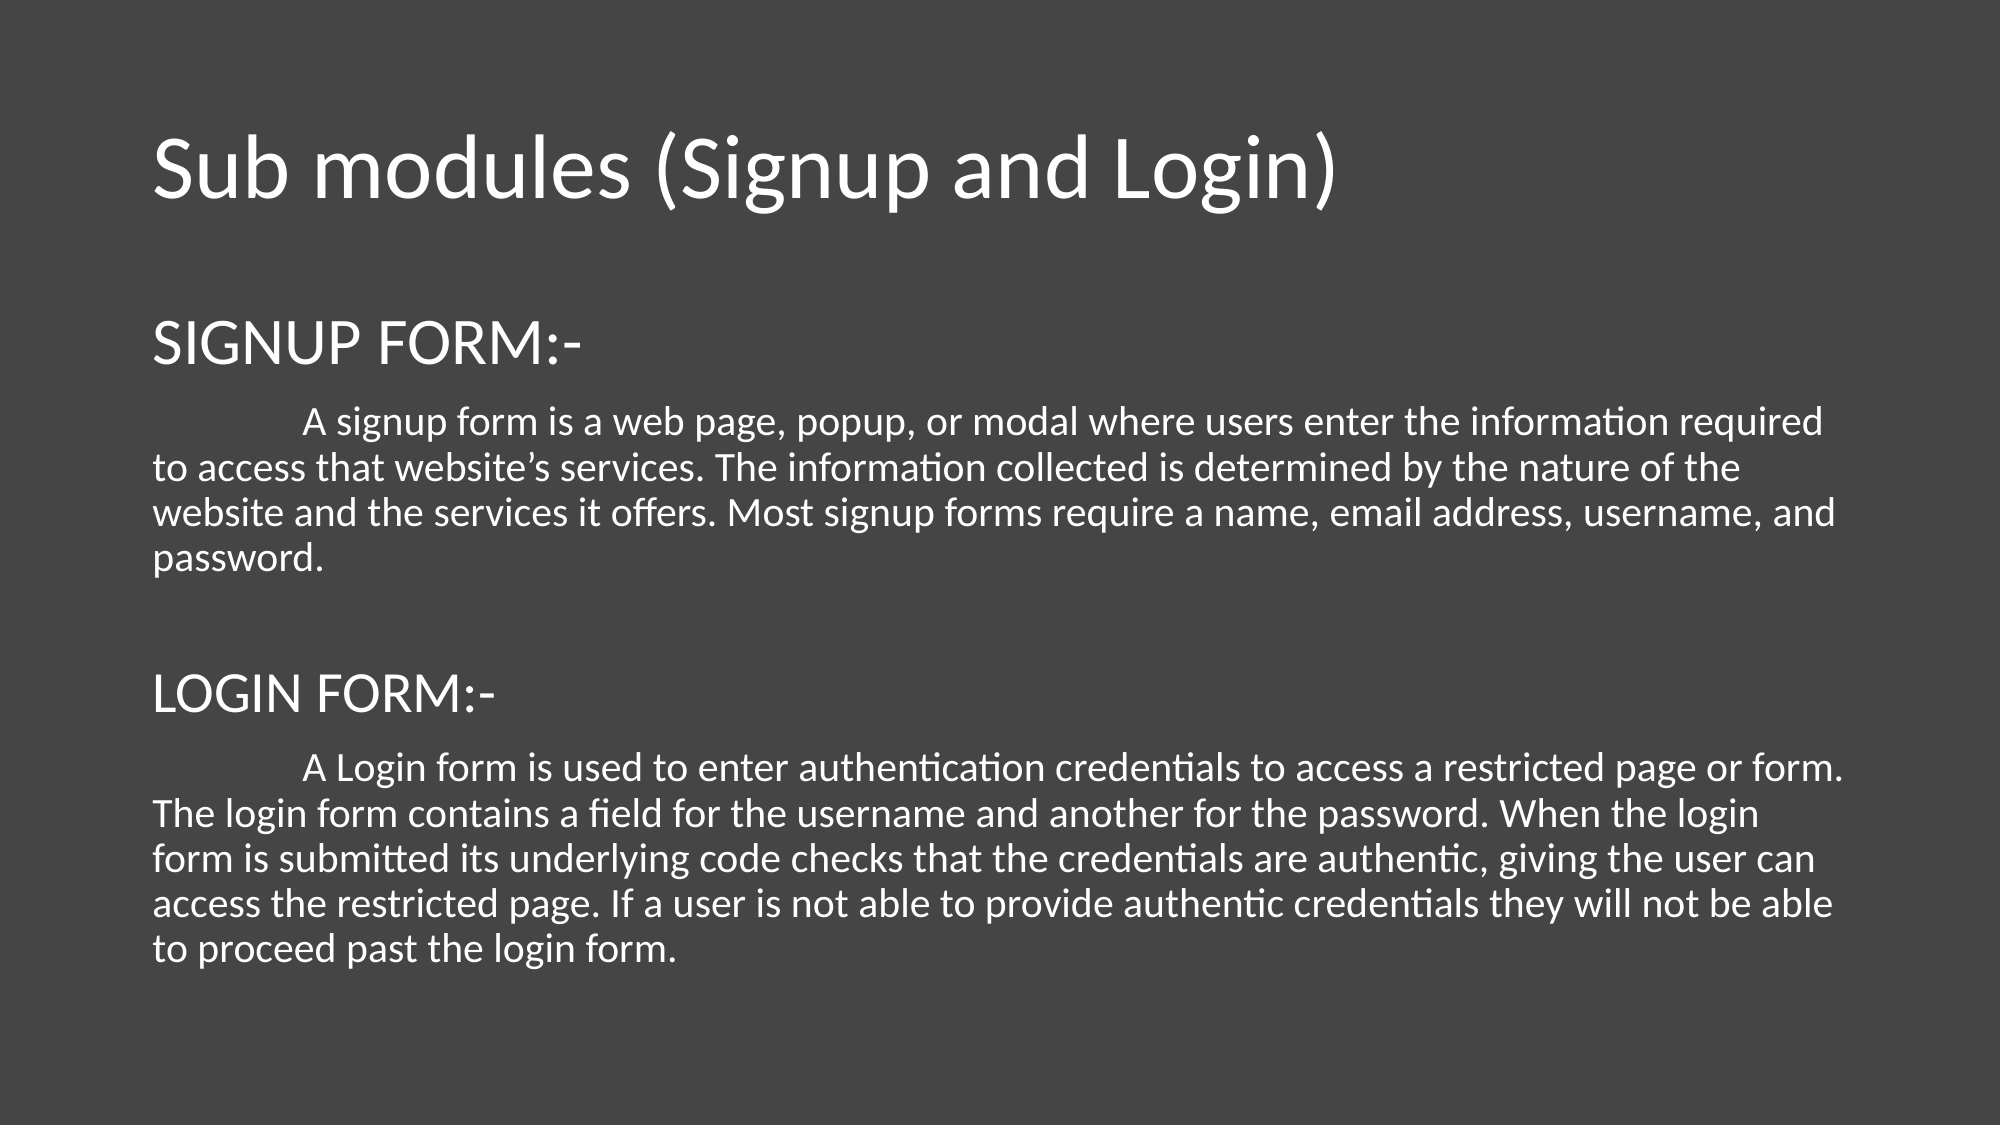

# Sub modules (Signup and Login)
SIGNUP FORM:-
	A signup form is a web page, popup, or modal where users enter the information required to access that website’s services. The information collected is determined by the nature of the website and the services it offers. Most signup forms require a name, email address, username, and password.

LOGIN FORM:-
	A Login form is used to enter authentication credentials to access a restricted page or form. The login form contains a field for the username and another for the password. When the login form is submitted its underlying code checks that the credentials are authentic, giving the user can access the restricted page. If a user is not able to provide authentic credentials they will not be able to proceed past the login form.